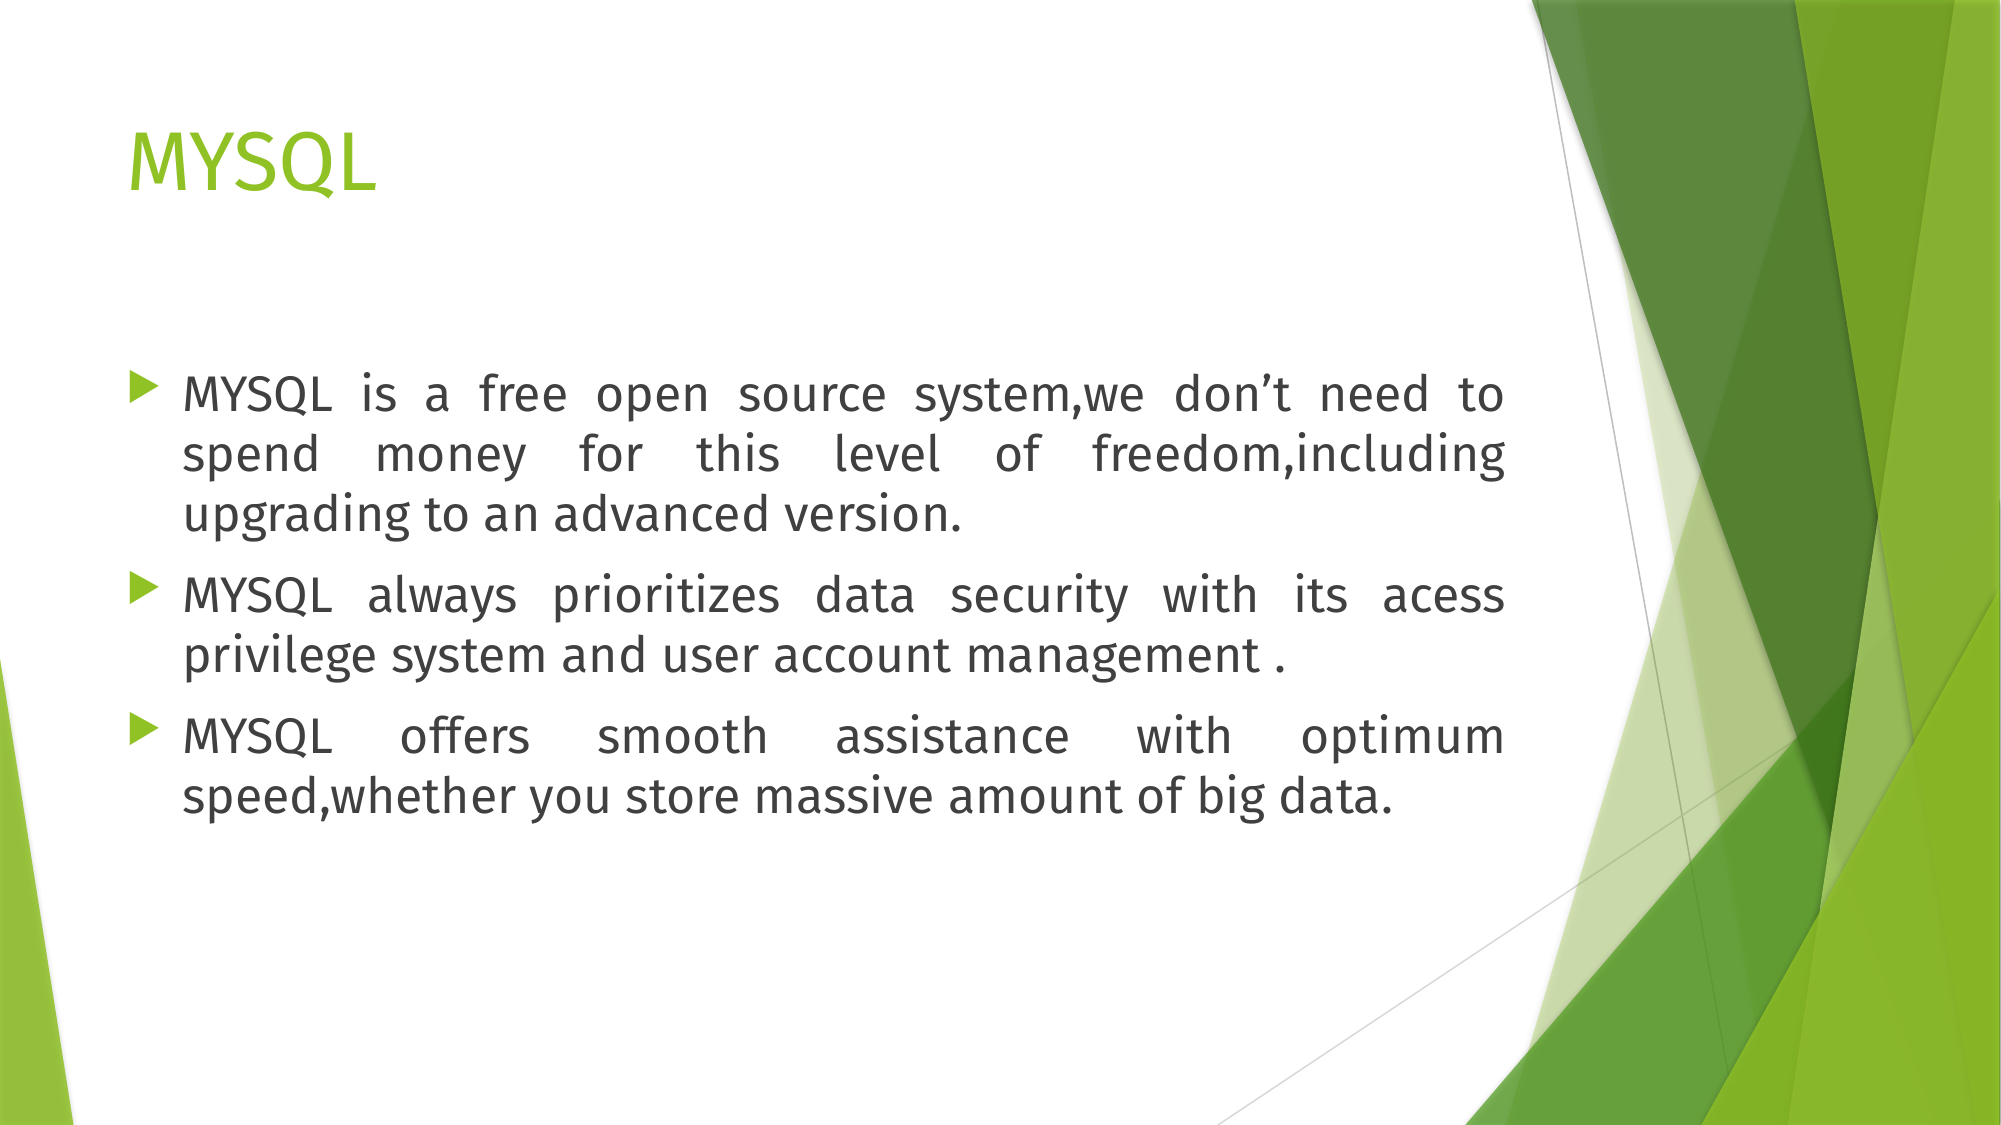

# MYSQL
MYSQL is a free open source system,we don’t need to spend money for this level of freedom,including upgrading to an advanced version.
MYSQL always prioritizes data security with its acess privilege system and user account management .
MYSQL offers smooth assistance with optimum speed,whether you store massive amount of big data.